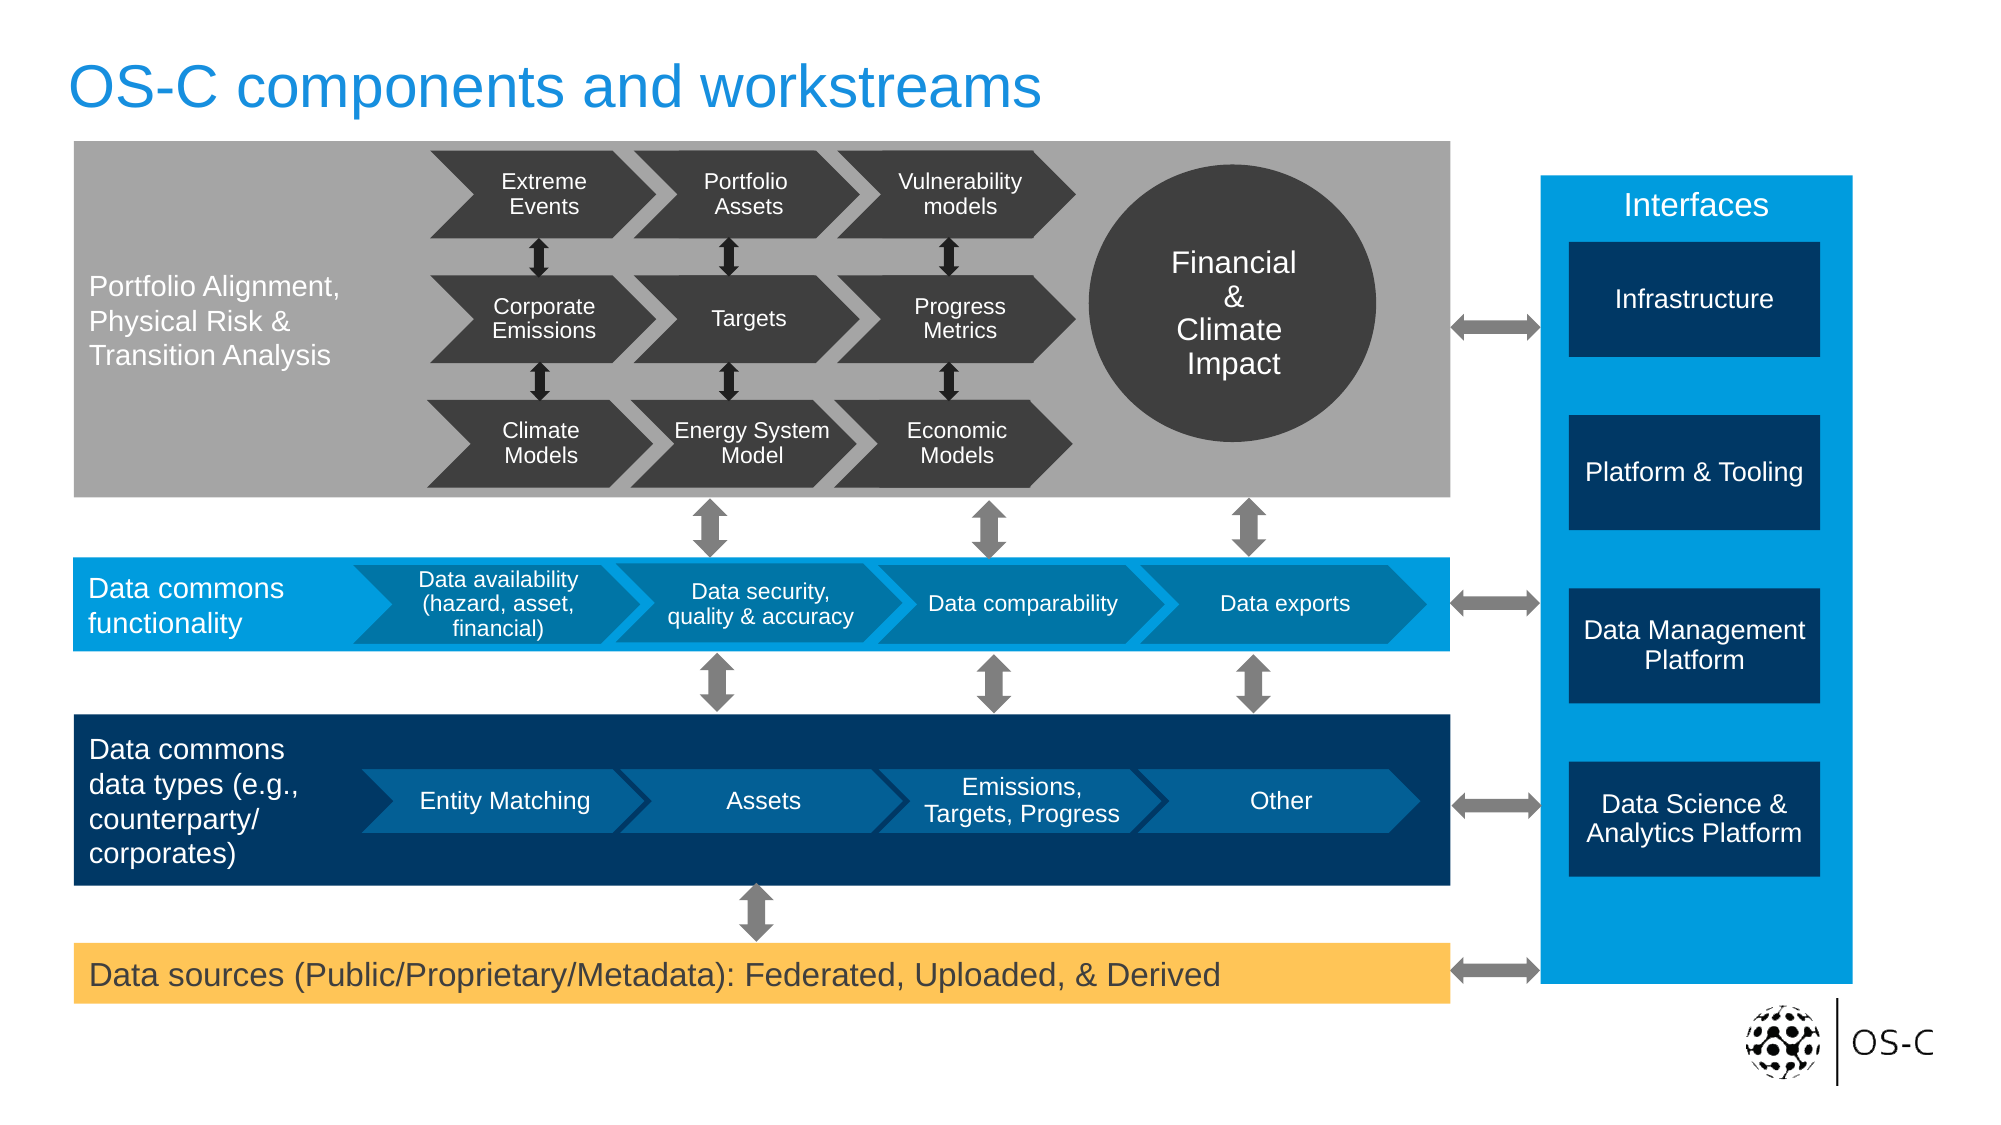

# OS-C components and workstreams
Portfolio Alignment,
Physical Risk &
Transition Analysis

Portfolio
Assets

Vulnerability models
Extreme Events

Financial
&
Climate  Impact
Interfaces
Infrastructure

Platform & Tooling

Data commons
functionality

Data availability (hazard, asset, financial)
Data security, quality & accuracy

Data comparability

Data exports
Data Management Platform

Data commons
data types (e.g.,
counterparty/
corporates)

Data Science & Analytics Platform

Entity Matching

Assets

Emissions, Targets, Progress

Other

Data sources (Public/Proprietary/Metadata): Federated, Uploaded, & Derived

Corporate Emissions

Targets

Progress Metrics

Energy System Model

Economic Models
Climate Models